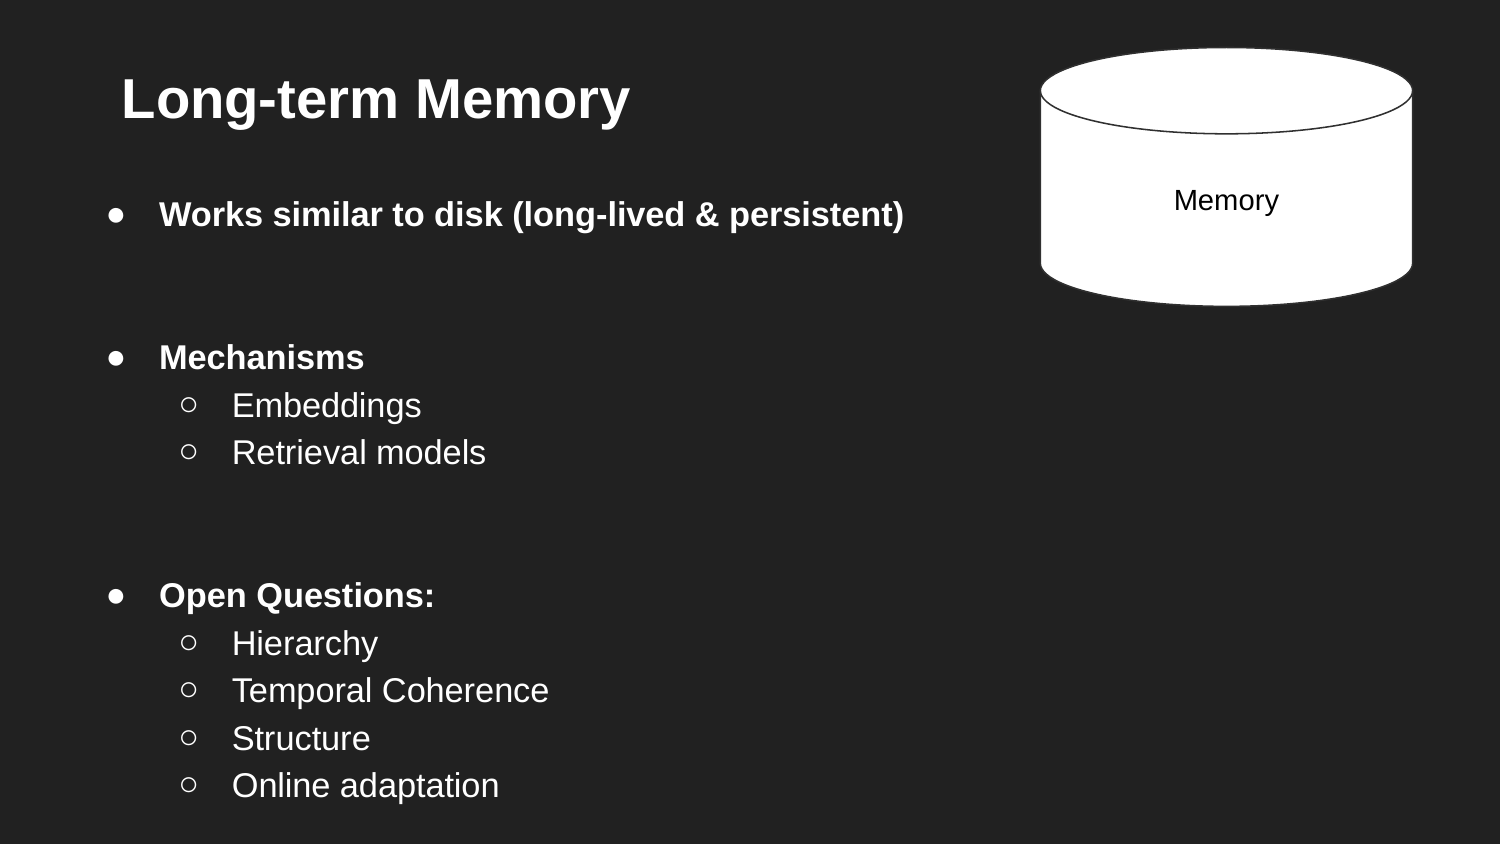

Long-term Memory
Memory
Works similar to disk (long-lived & persistent)

Mechanisms
Embeddings
Retrieval models

Open Questions:
Hierarchy
Temporal Coherence
Structure
Online adaptation